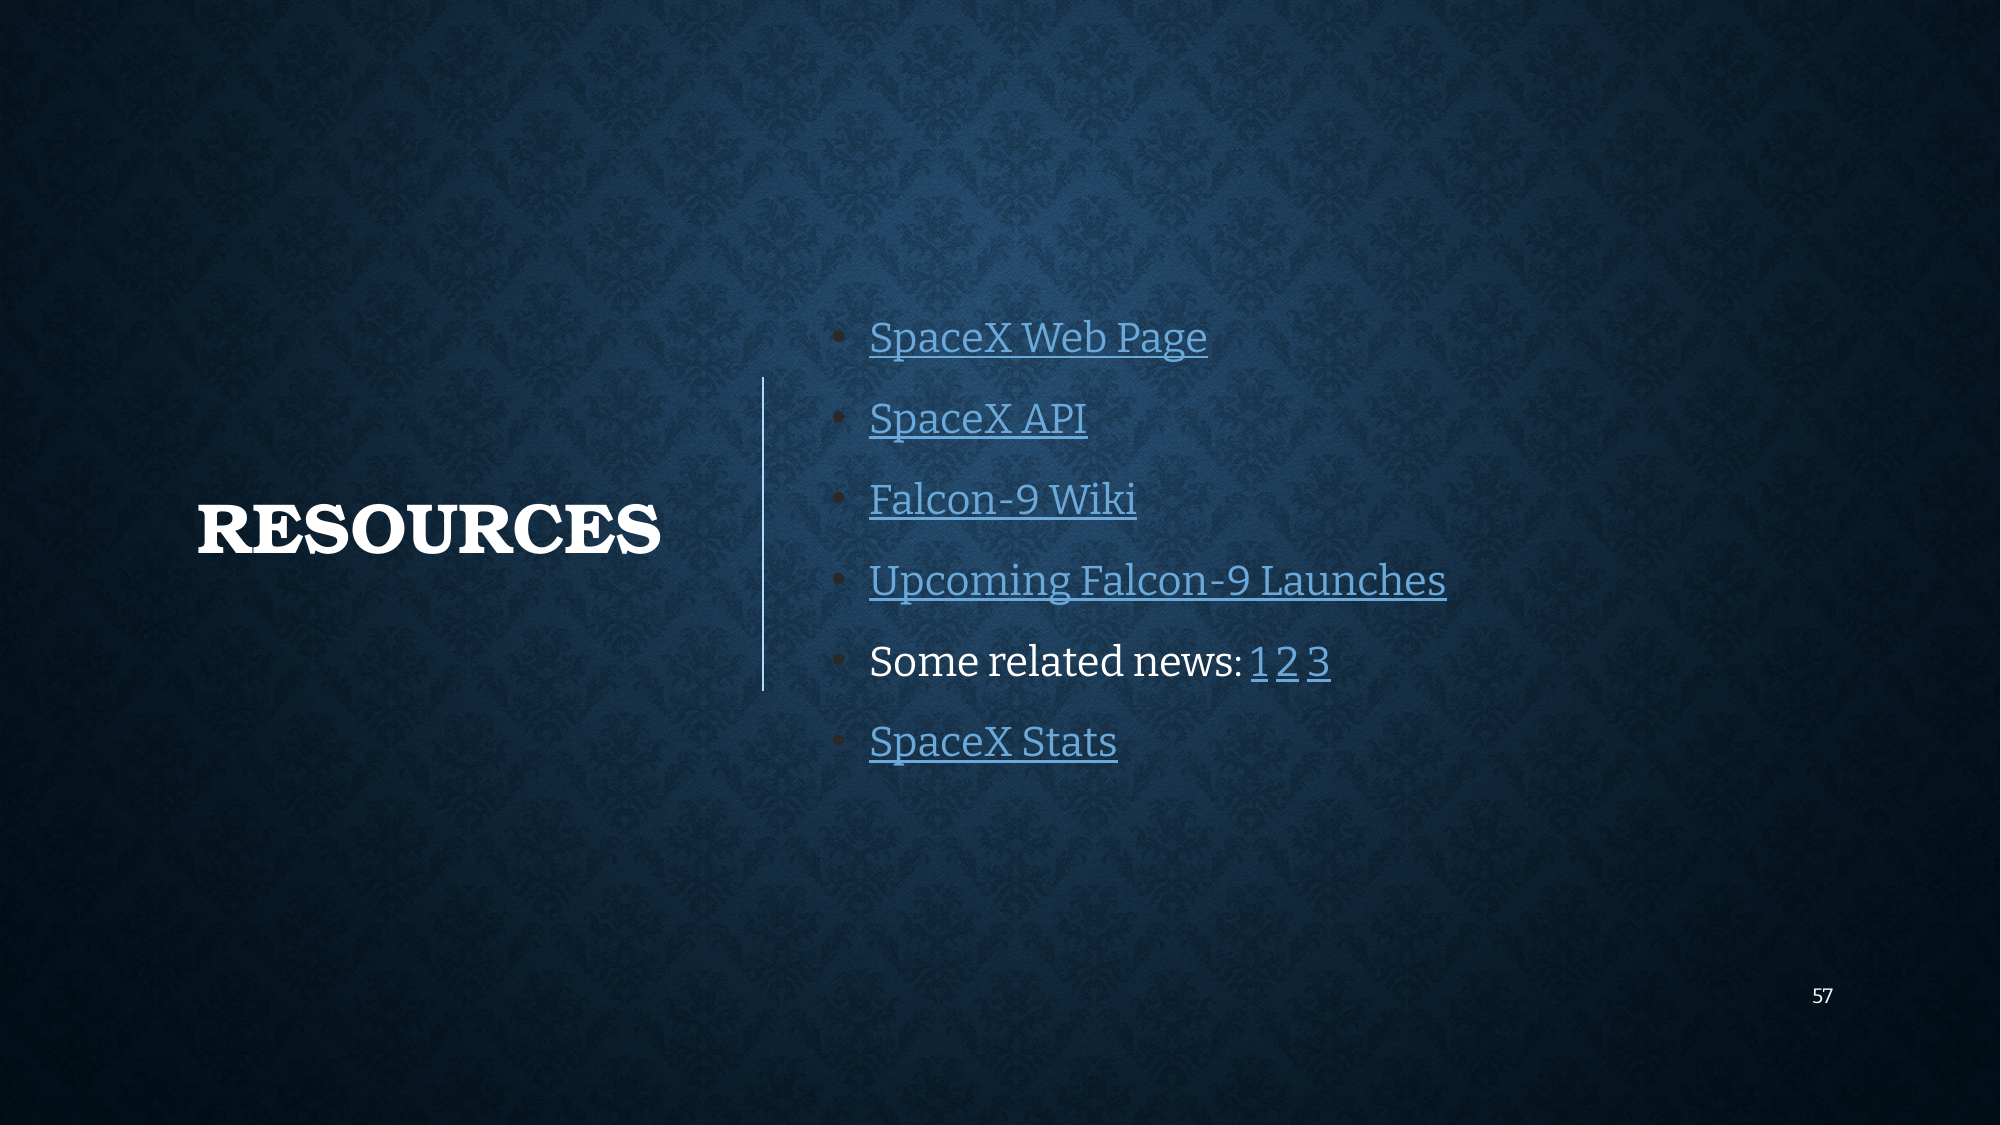

Resources

SpaceX Web Page
SpaceX API
Falcon-9 Wiki
Upcoming Falcon-9 Launches
Some related news: 1 2 3
SpaceX Stats

57